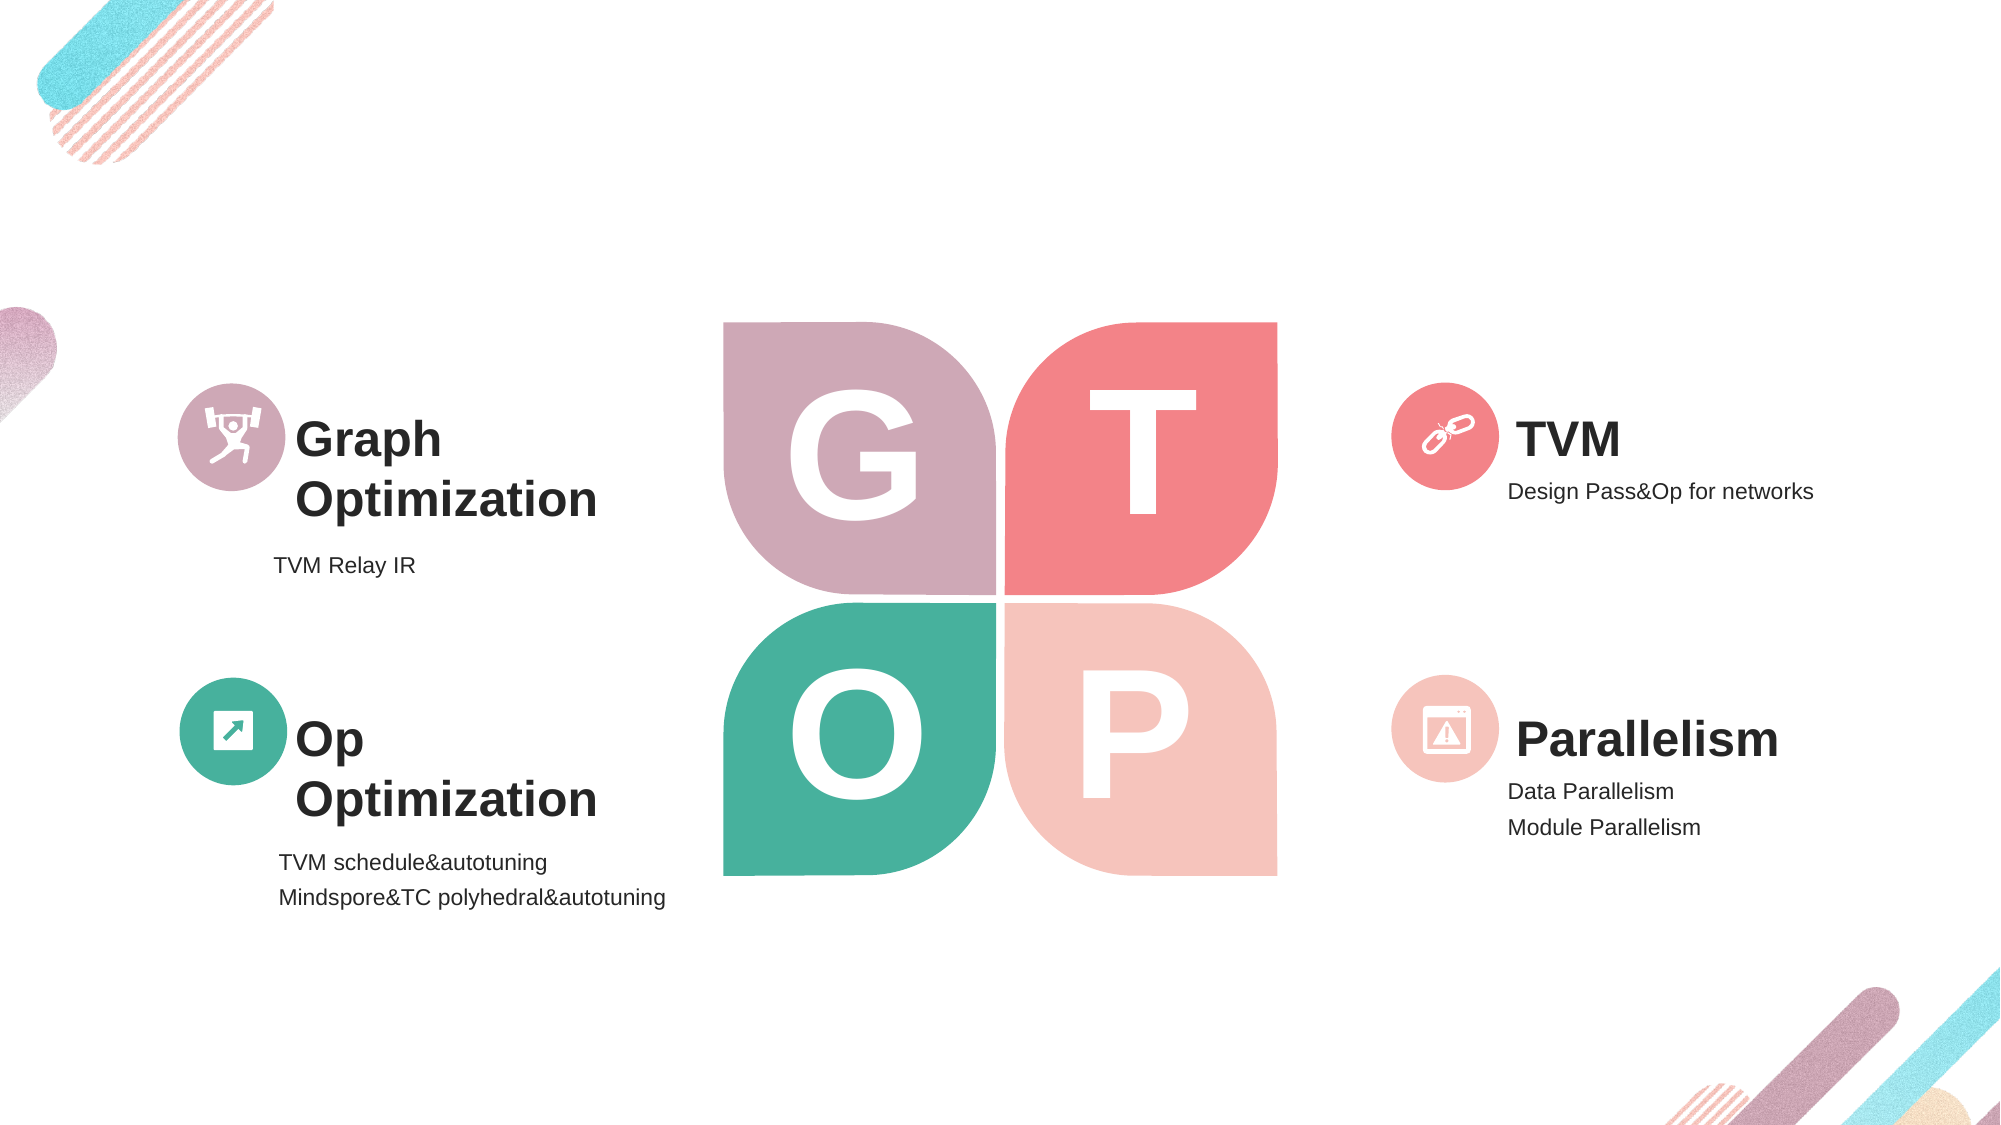

G

T

Graph Optimization
TVM
Design Pass&Op for networks
TVM Relay IR

P

O

Op
Optimization
Parallelism
Data Parallelism
Module Parallelism
TVM schedule&autotuning
Mindspore&TC polyhedral&autotuning